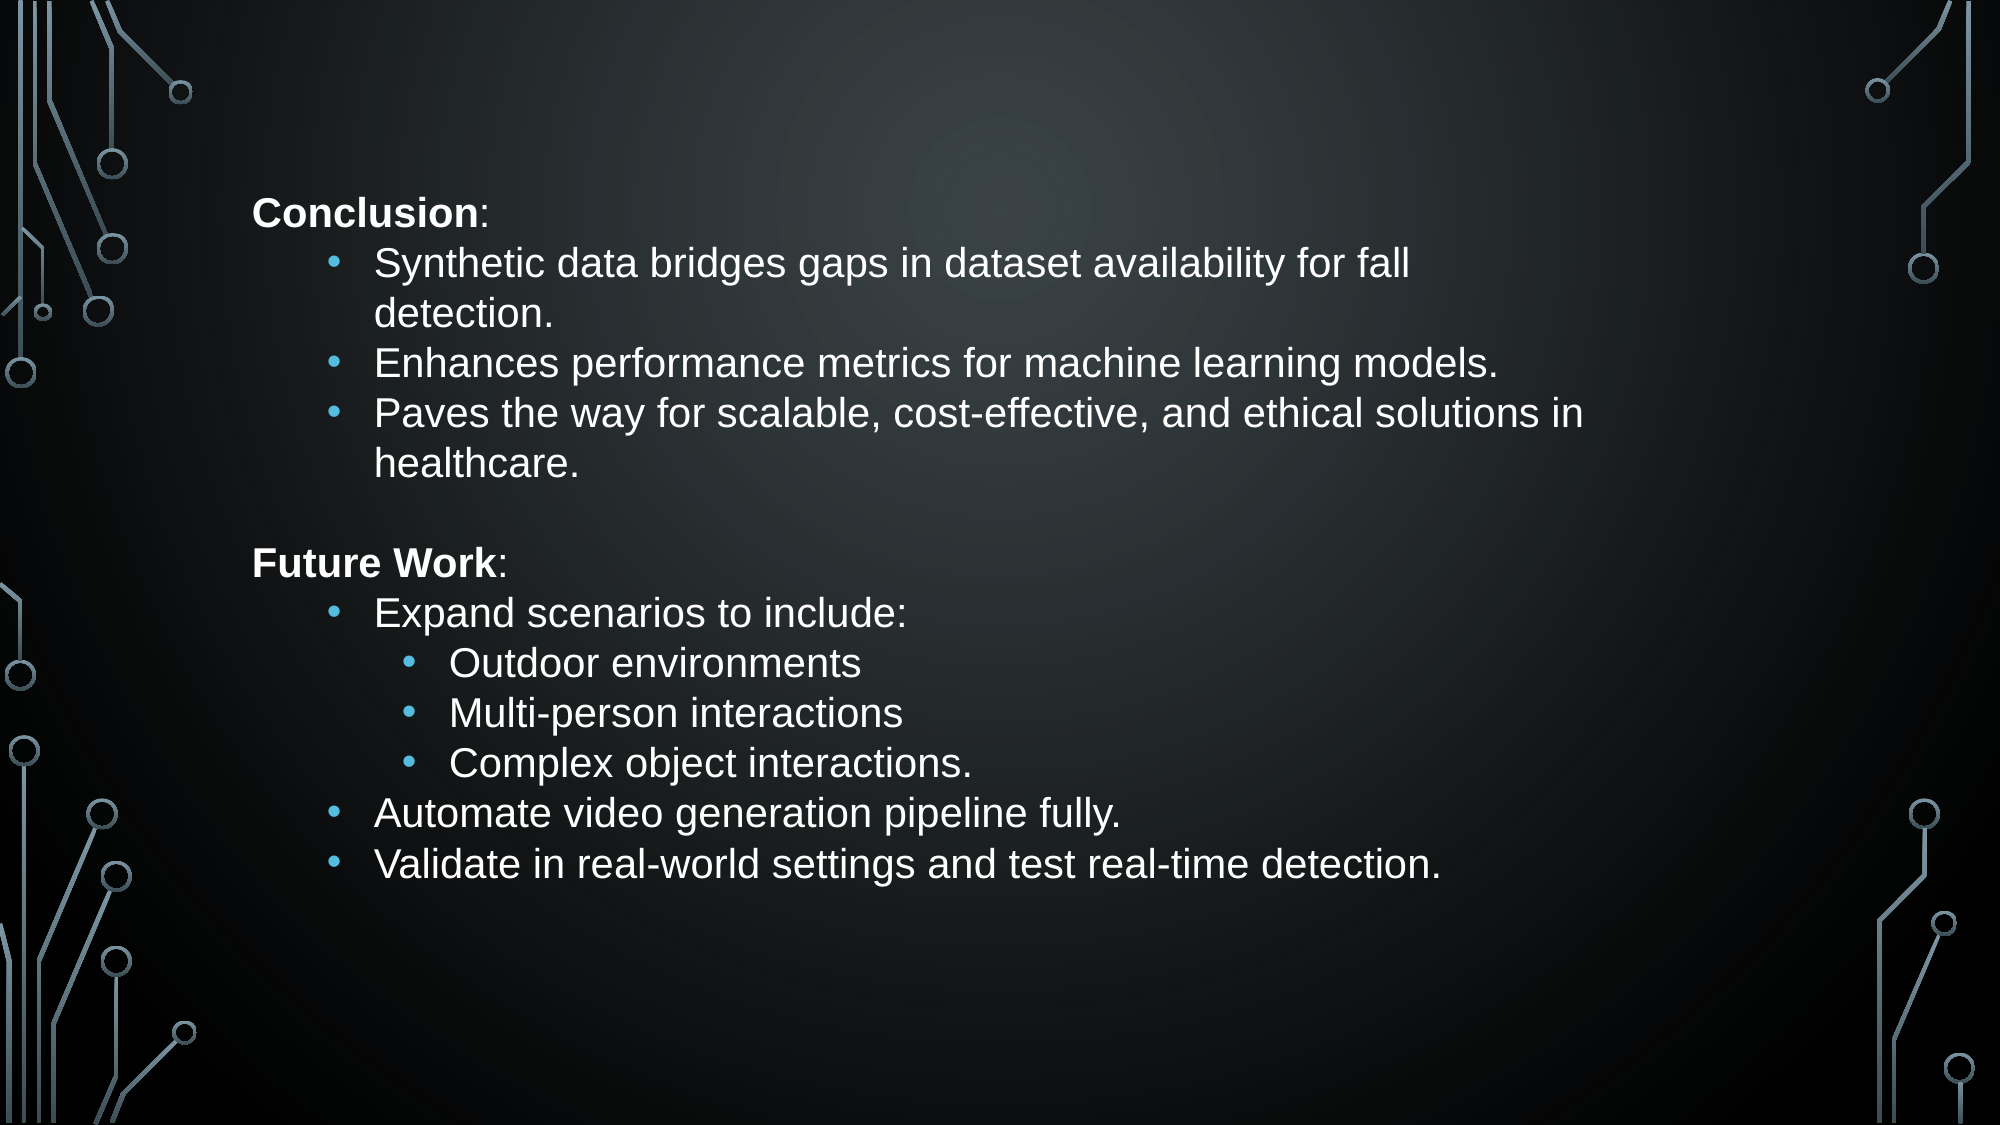

#
Conclusion:
Synthetic data bridges gaps in dataset availability for fall detection.
Enhances performance metrics for machine learning models.
Paves the way for scalable, cost-effective, and ethical solutions in healthcare.

Future Work:
Expand scenarios to include:
Outdoor environments
Multi-person interactions
Complex object interactions.
Automate video generation pipeline fully.
Validate in real-world settings and test real-time detection.